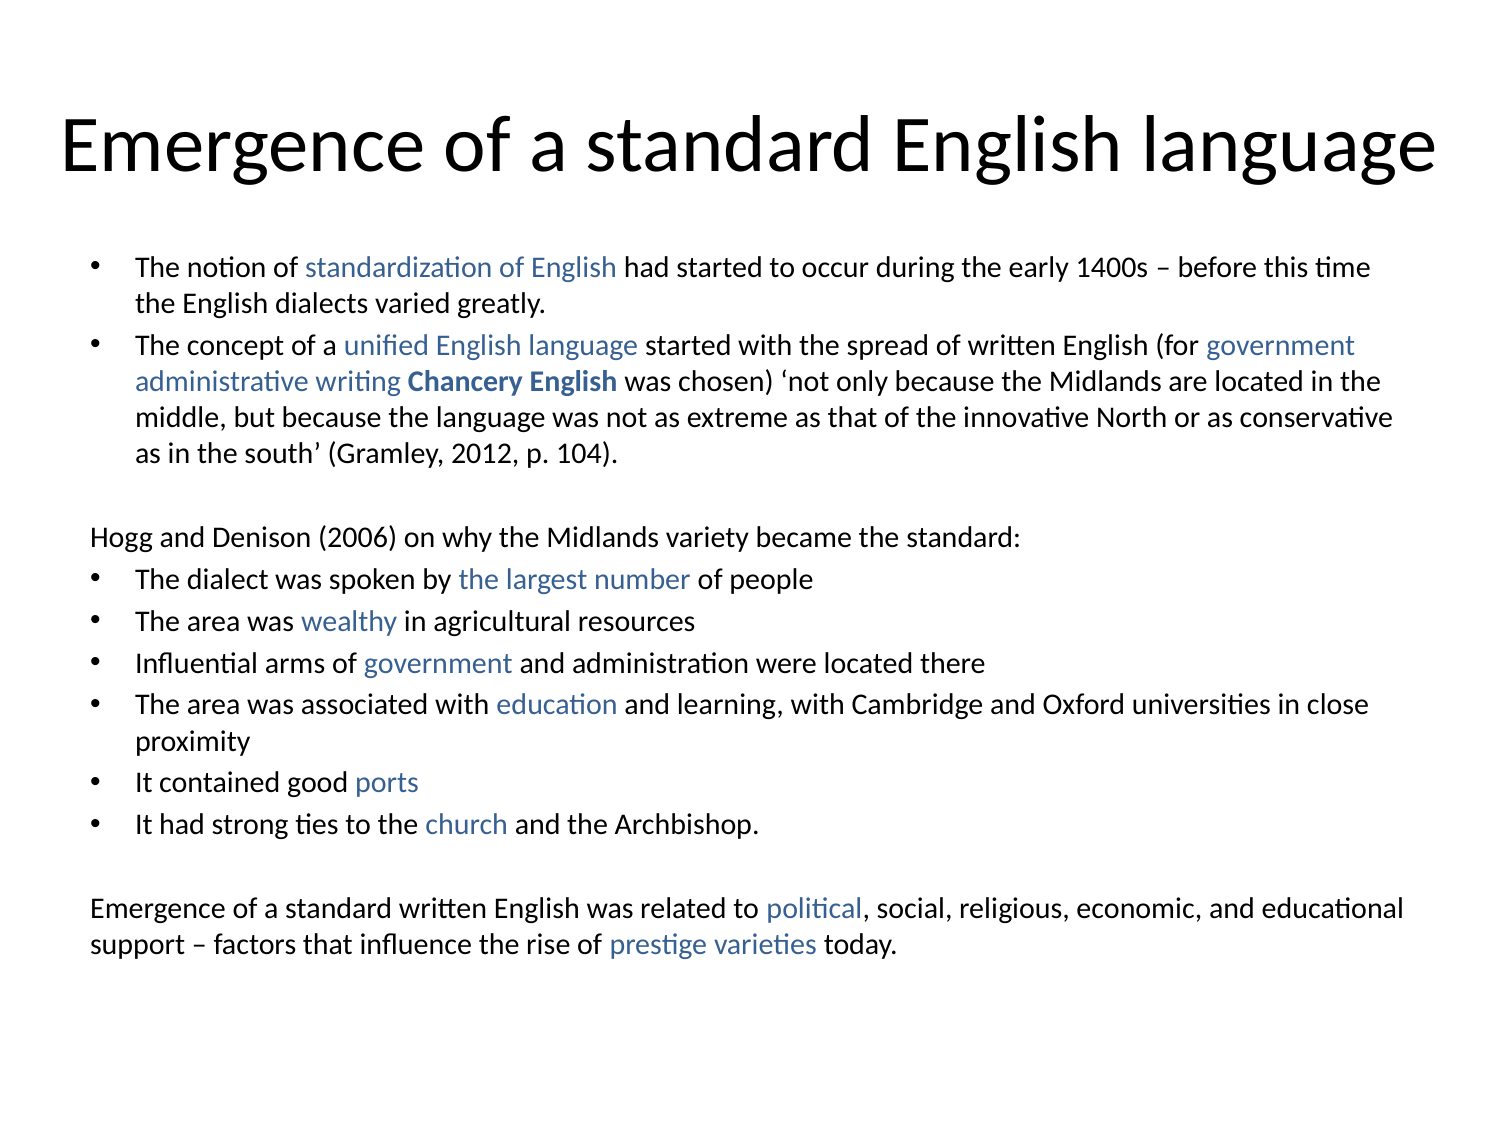

# Emergence of a standard English language
The notion of standardization of English had started to occur during the early 1400s – before this time the English dialects varied greatly.
The concept of a unified English language started with the spread of written English (for government administrative writing Chancery English was chosen) ‘not only because the Midlands are located in the middle, but because the language was not as extreme as that of the innovative North or as conservative as in the south’ (Gramley, 2012, p. 104).

Hogg and Denison (2006) on why the Midlands variety became the standard:
The dialect was spoken by the largest number of people
The area was wealthy in agricultural resources
Influential arms of government and administration were located there
The area was associated with education and learning, with Cambridge and Oxford universities in close proximity
It contained good ports
It had strong ties to the church and the Archbishop.

Emergence of a standard written English was related to political, social, religious, economic, and educational support – factors that influence the rise of prestige varieties today.